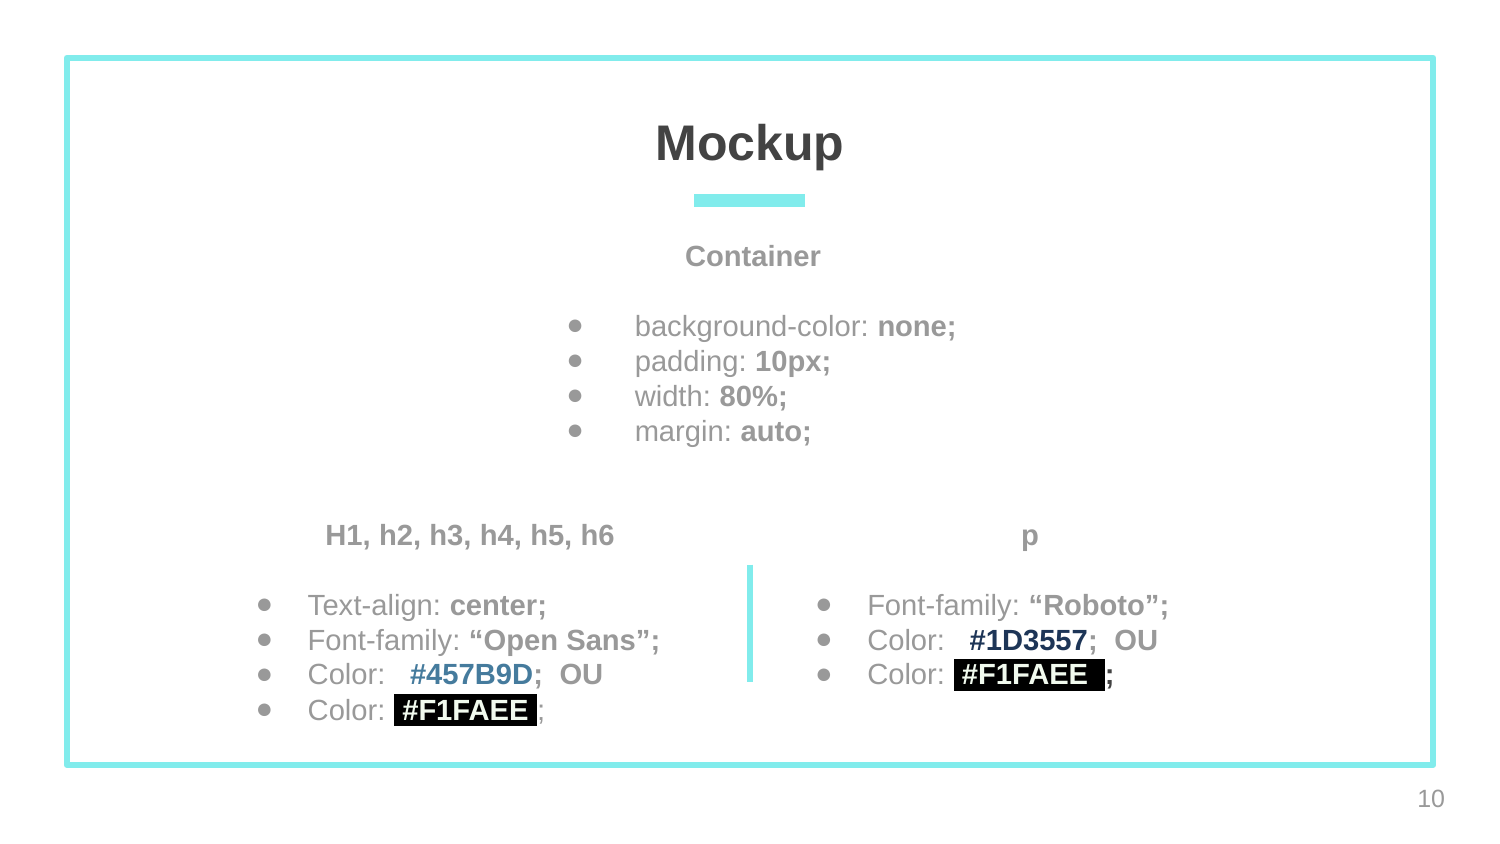

# Mockup
Container

  background-color: none;
  padding: 10px;
  width: 80%;
  margin: auto;

H1, h2, h3, h4, h5, h6

Text-align: center;
Font-family: “Open Sans”;
Color:  #457B9D;  OU
Color:  #F1FAEE ;

p

Font-family: “Roboto”;
Color:  #1D3557;  OU
Color:  #F1FAEE  ;

10